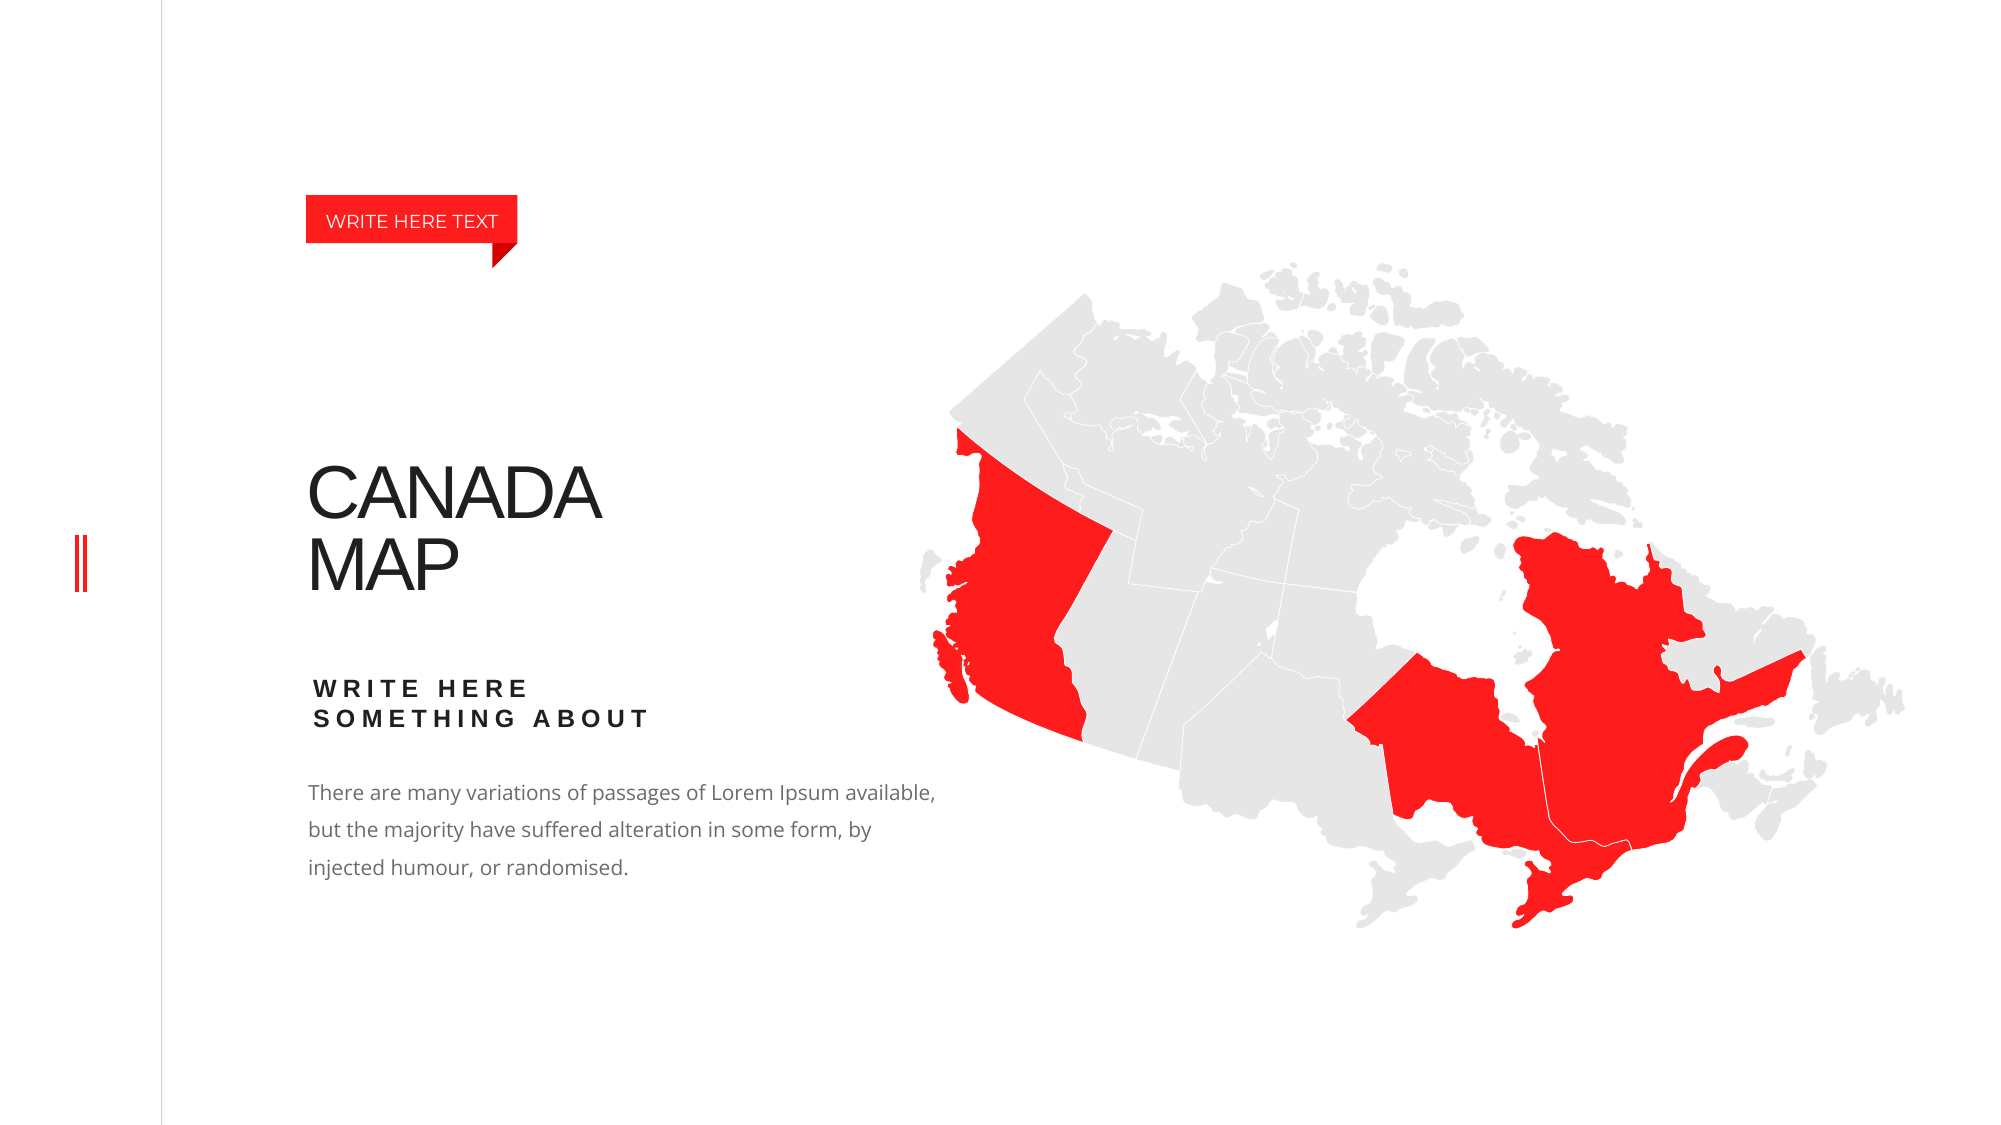

WRITE HERE TEXT

# CANADA MAP
WRITE HERE
SOMETHING ABOUT
There are many variations of passages of Lorem Ipsum available, but the majority have suffered alteration in some form, by injected humour, or randomised.